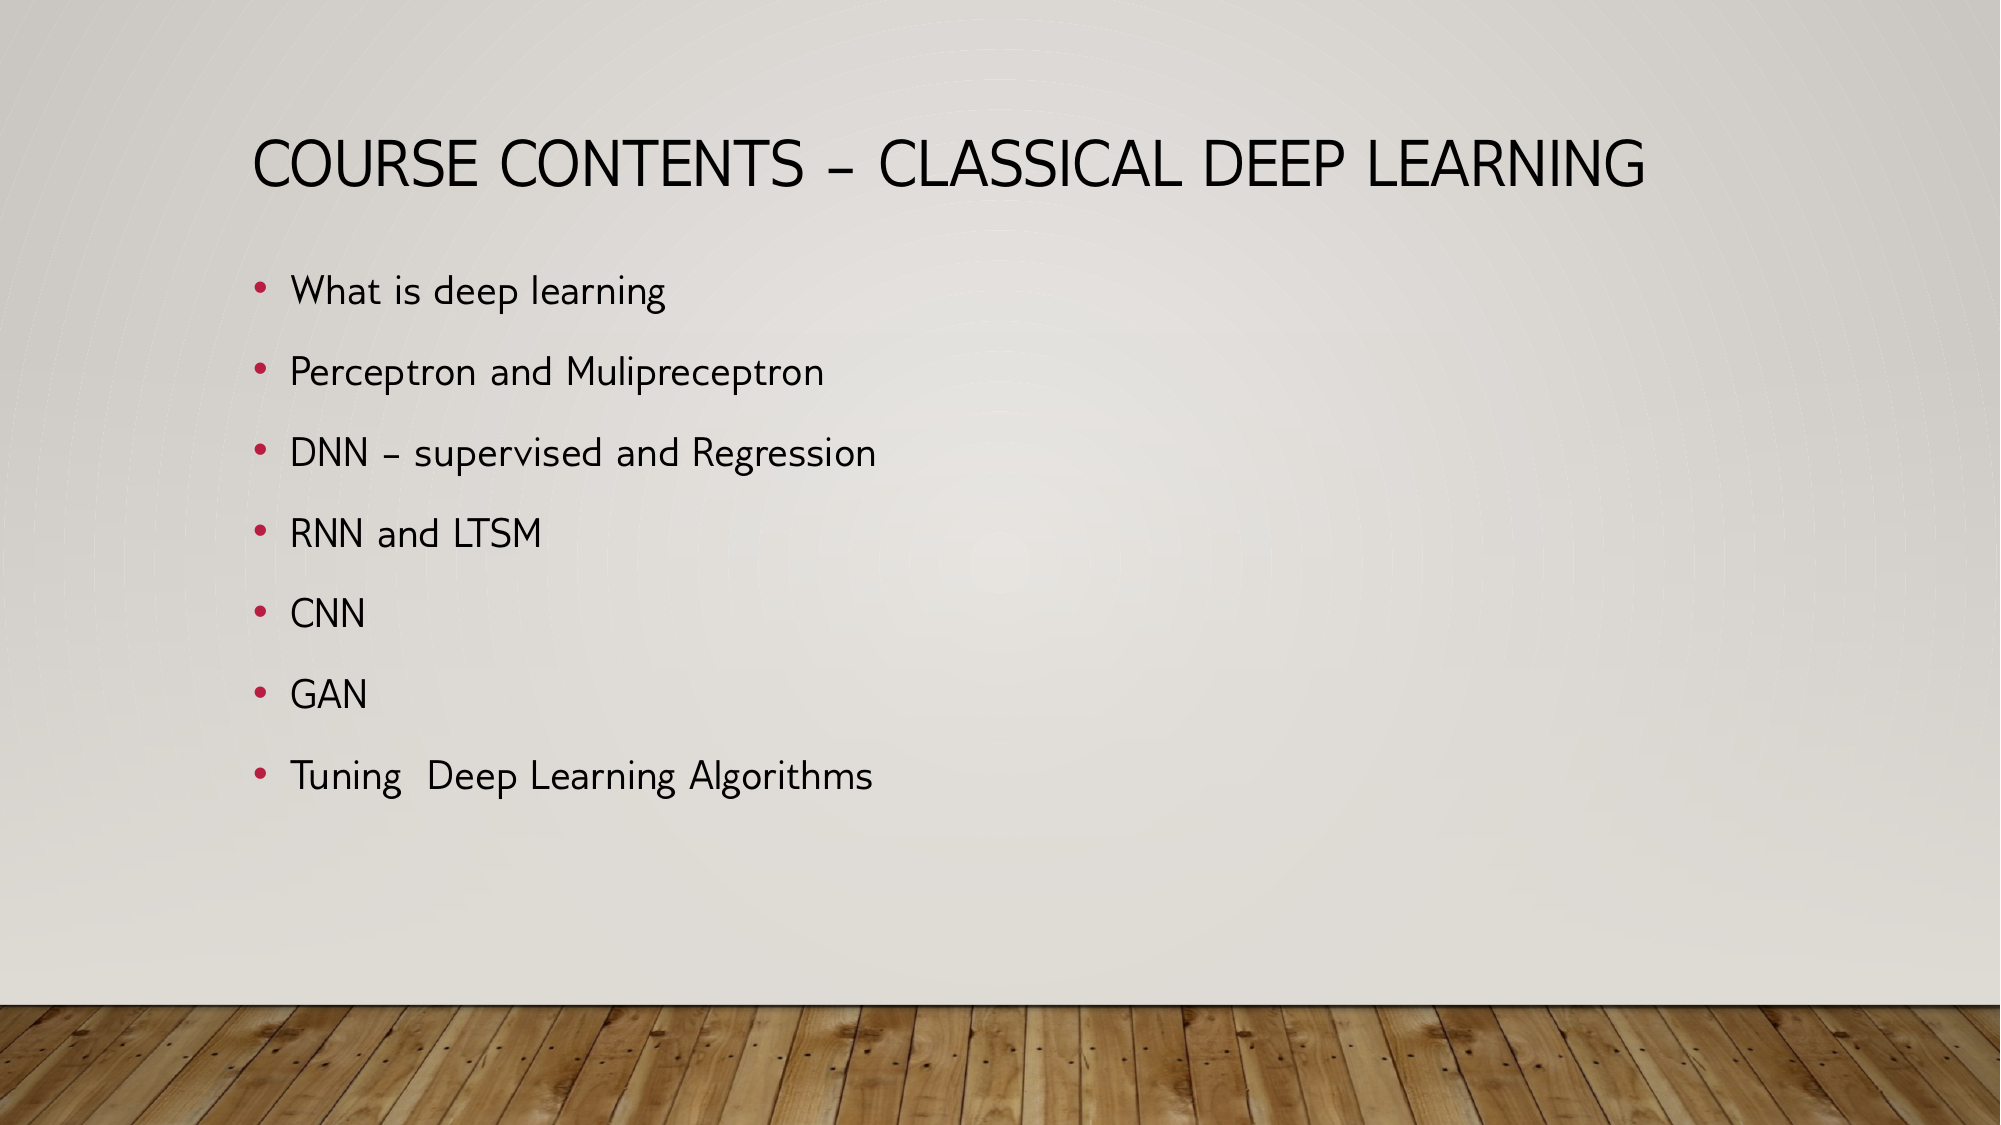

# Course contents – Classical deep learning
What is deep learning
Perceptron and Mulipreceptron
DNN – supervised and Regression
RNN and LTSM
CNN
GAN
Tuning  Deep Learning Algorithms